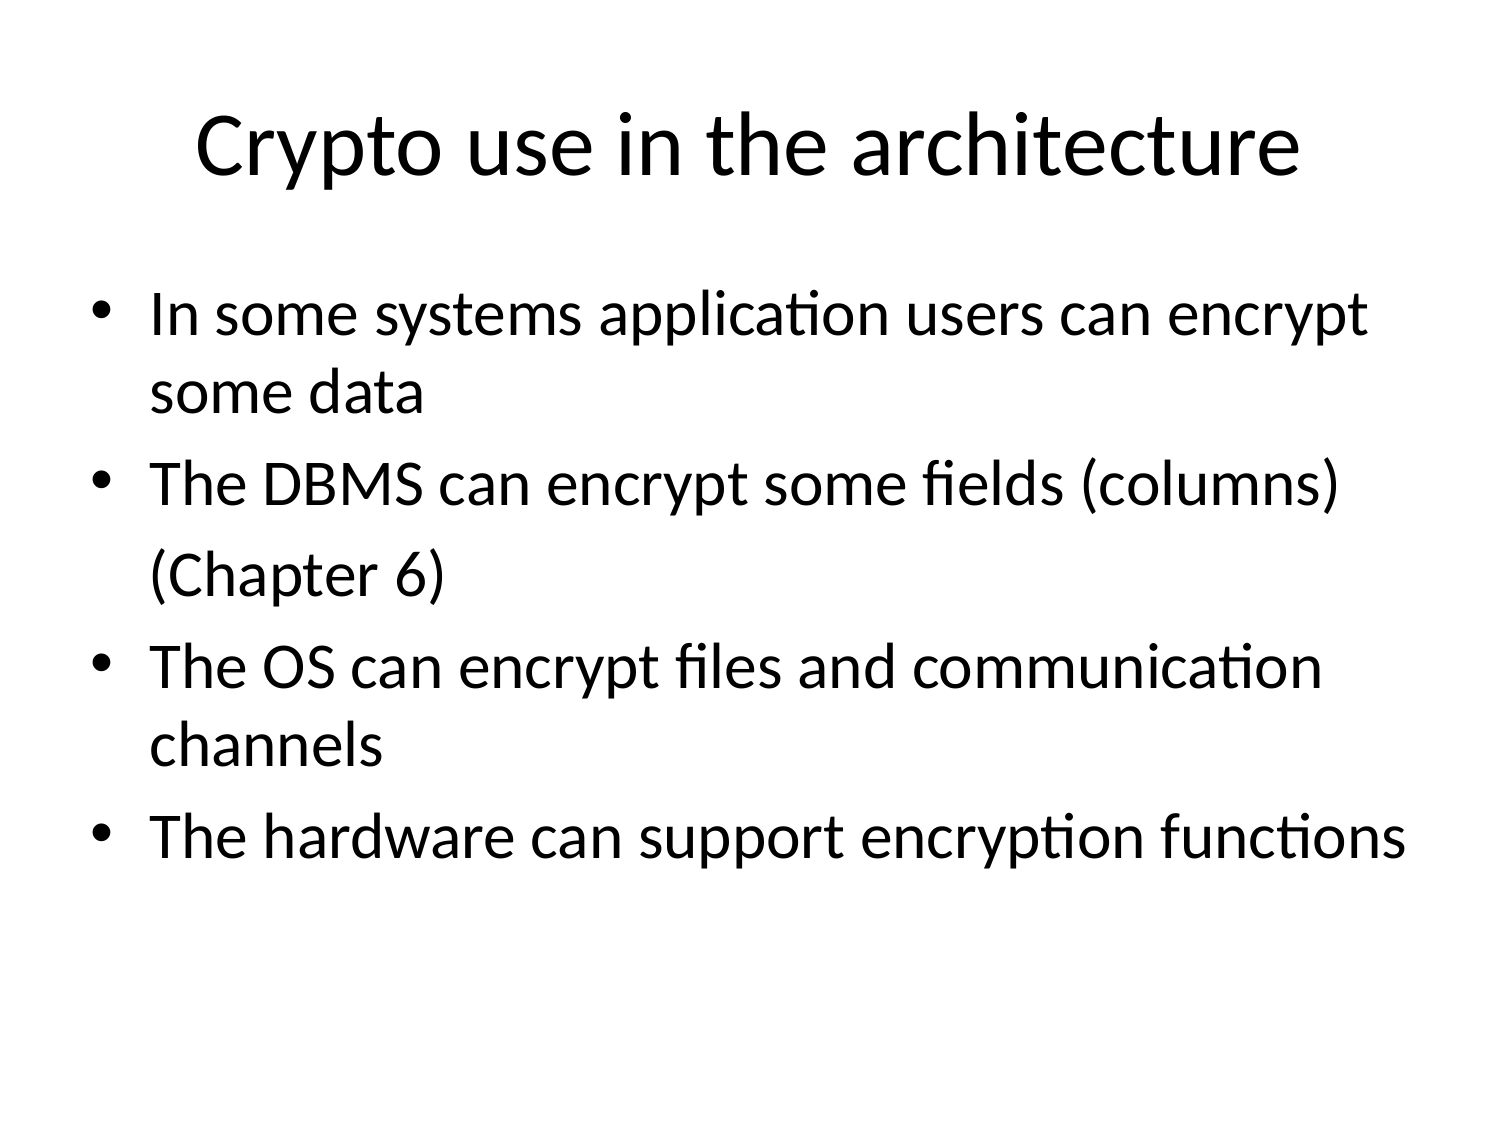

# Crypto use in the architecture
In some systems application users can encrypt some data
The DBMS can encrypt some fields (columns)
    (Chapter 6)
The OS can encrypt files and communication channels
The hardware can support encryption functions